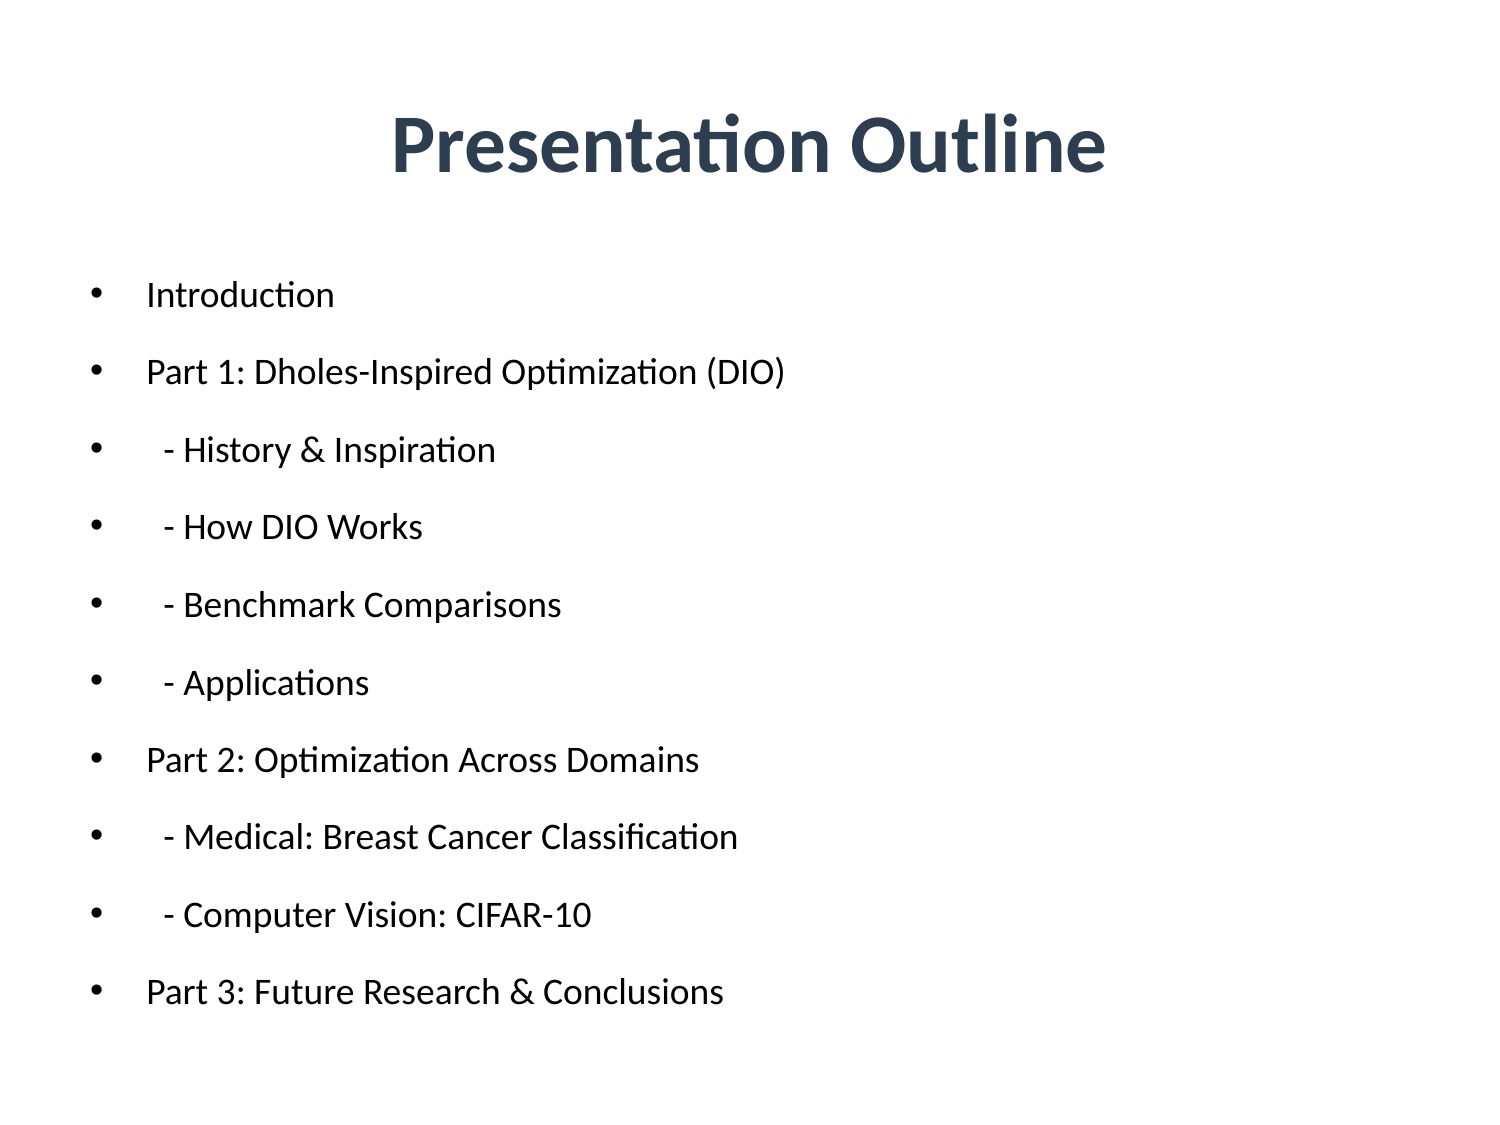

# Presentation Outline
Introduction
Part 1: Dholes-Inspired Optimization (DIO)
  - History & Inspiration
  - How DIO Works
  - Benchmark Comparisons
  - Applications
Part 2: Optimization Across Domains
  - Medical: Breast Cancer Classification
  - Computer Vision: CIFAR-10
Part 3: Future Research & Conclusions